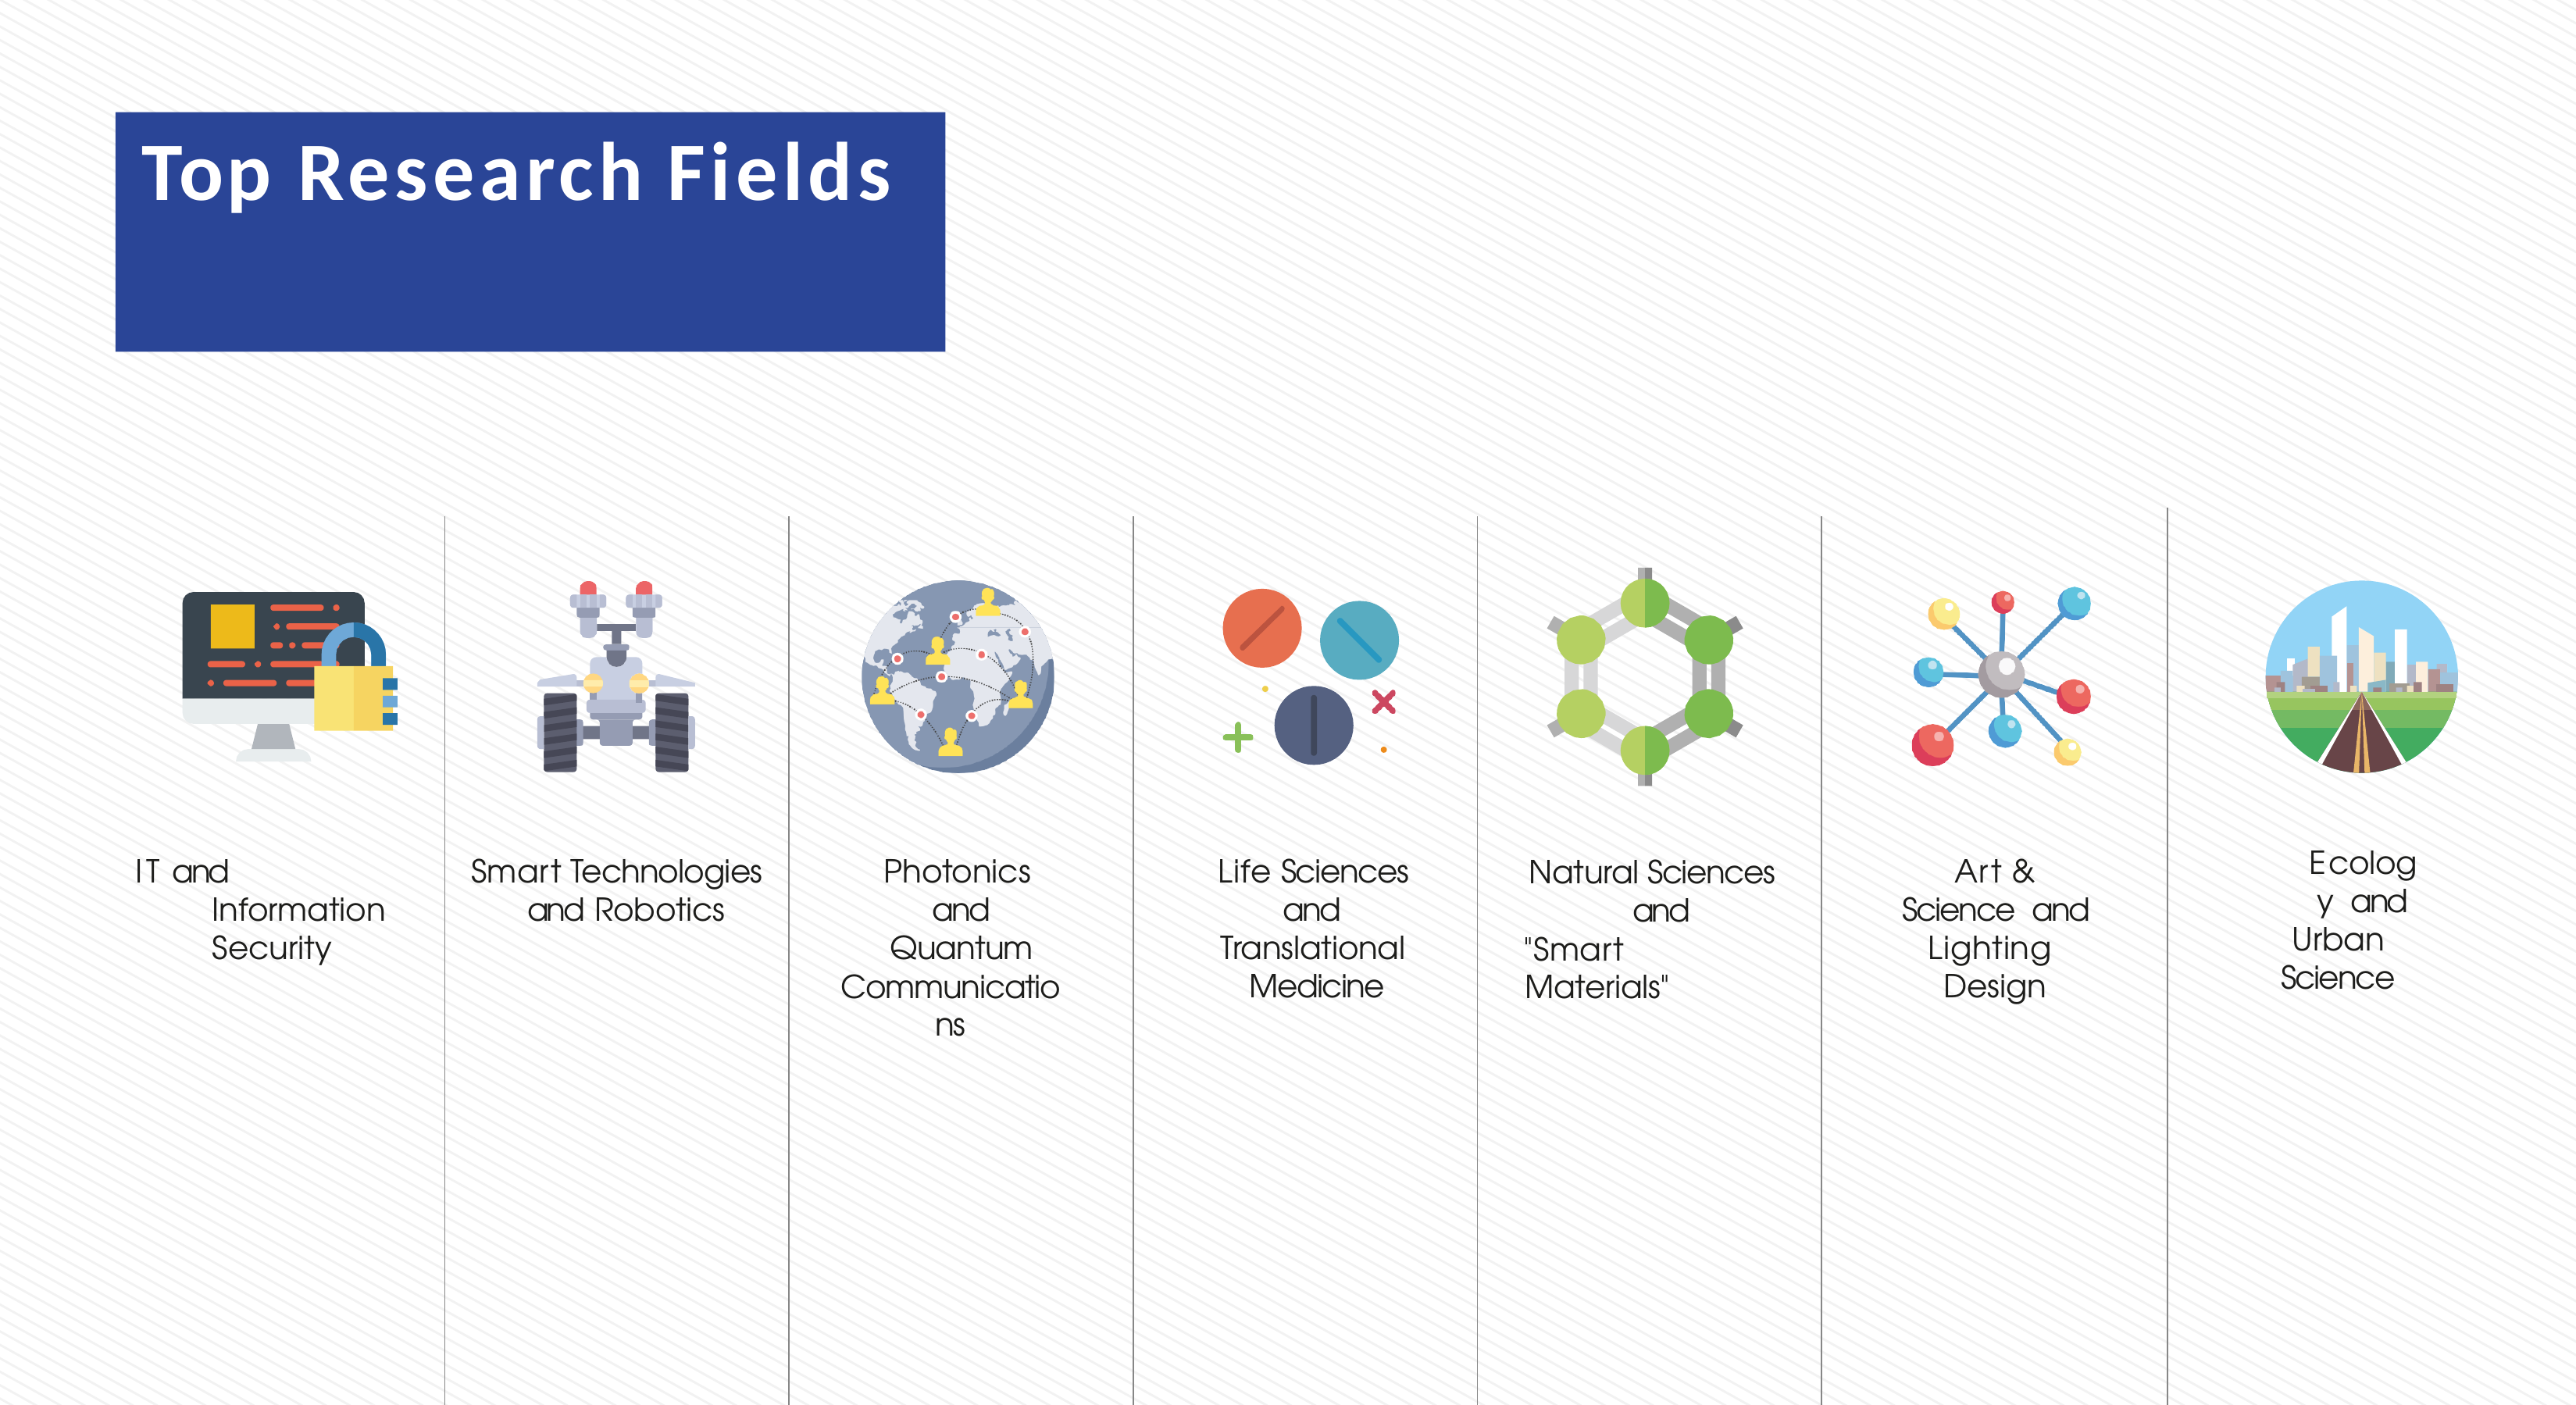

# Top Research Fields

Ecology  and
Urban Science

IT and Information  Security
Smart Technologies  and Robotics
Photonics  and Quantum
Communications
Life Sciences  and   Translational  Medicine
Art & Science  and Lighting  Design
Natural Sciences  and
"Smart Materials"